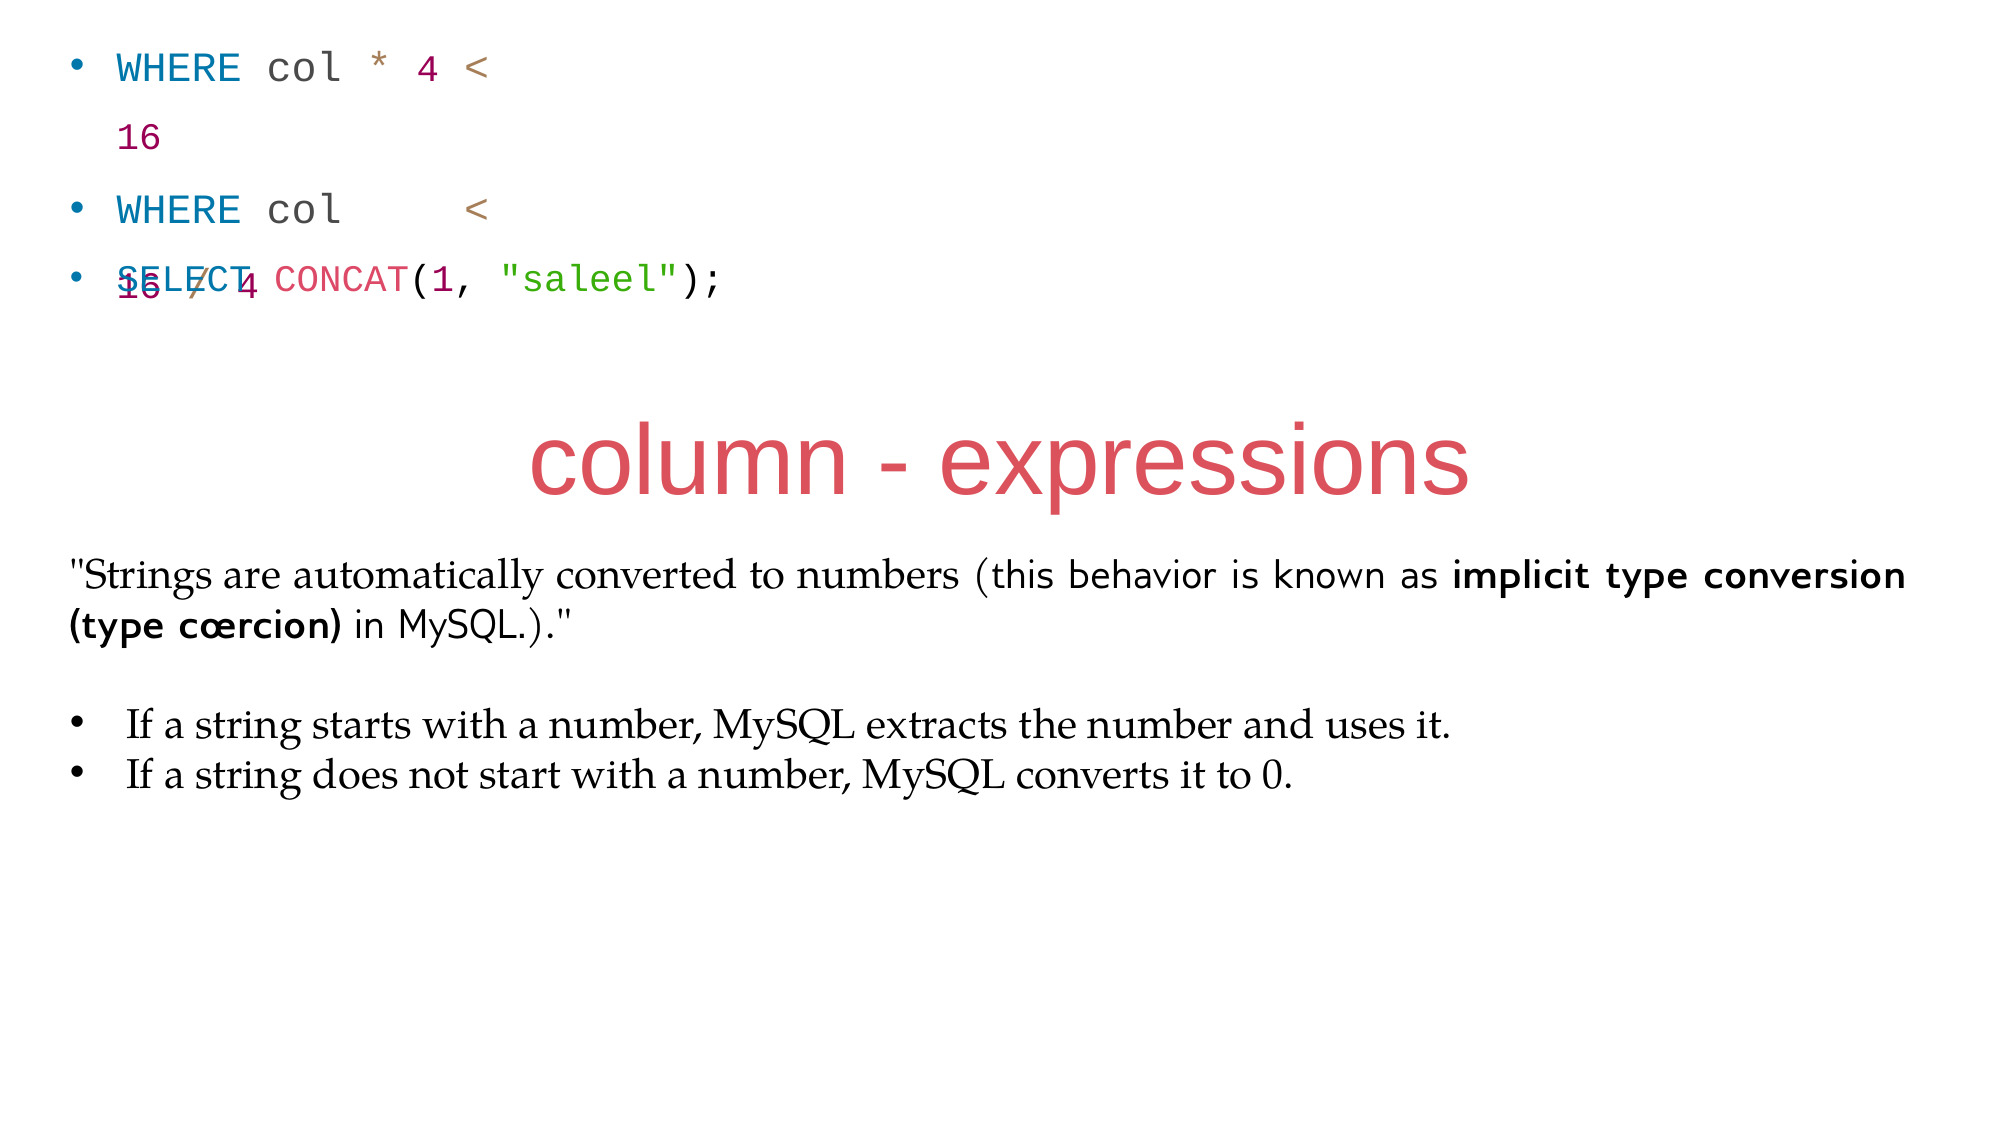

WHERE col * 4 < 16
WHERE col < 16 / 4
SELECT CONCAT(1, "saleel");
column - expressions
"Strings are automatically converted to numbers (this behavior is known as implicit type conversion (type coercion) in MySQL.)."

If a string starts with a number, MySQL extracts the number and uses it.
If a string does not start with a number, MySQL converts it to 0.